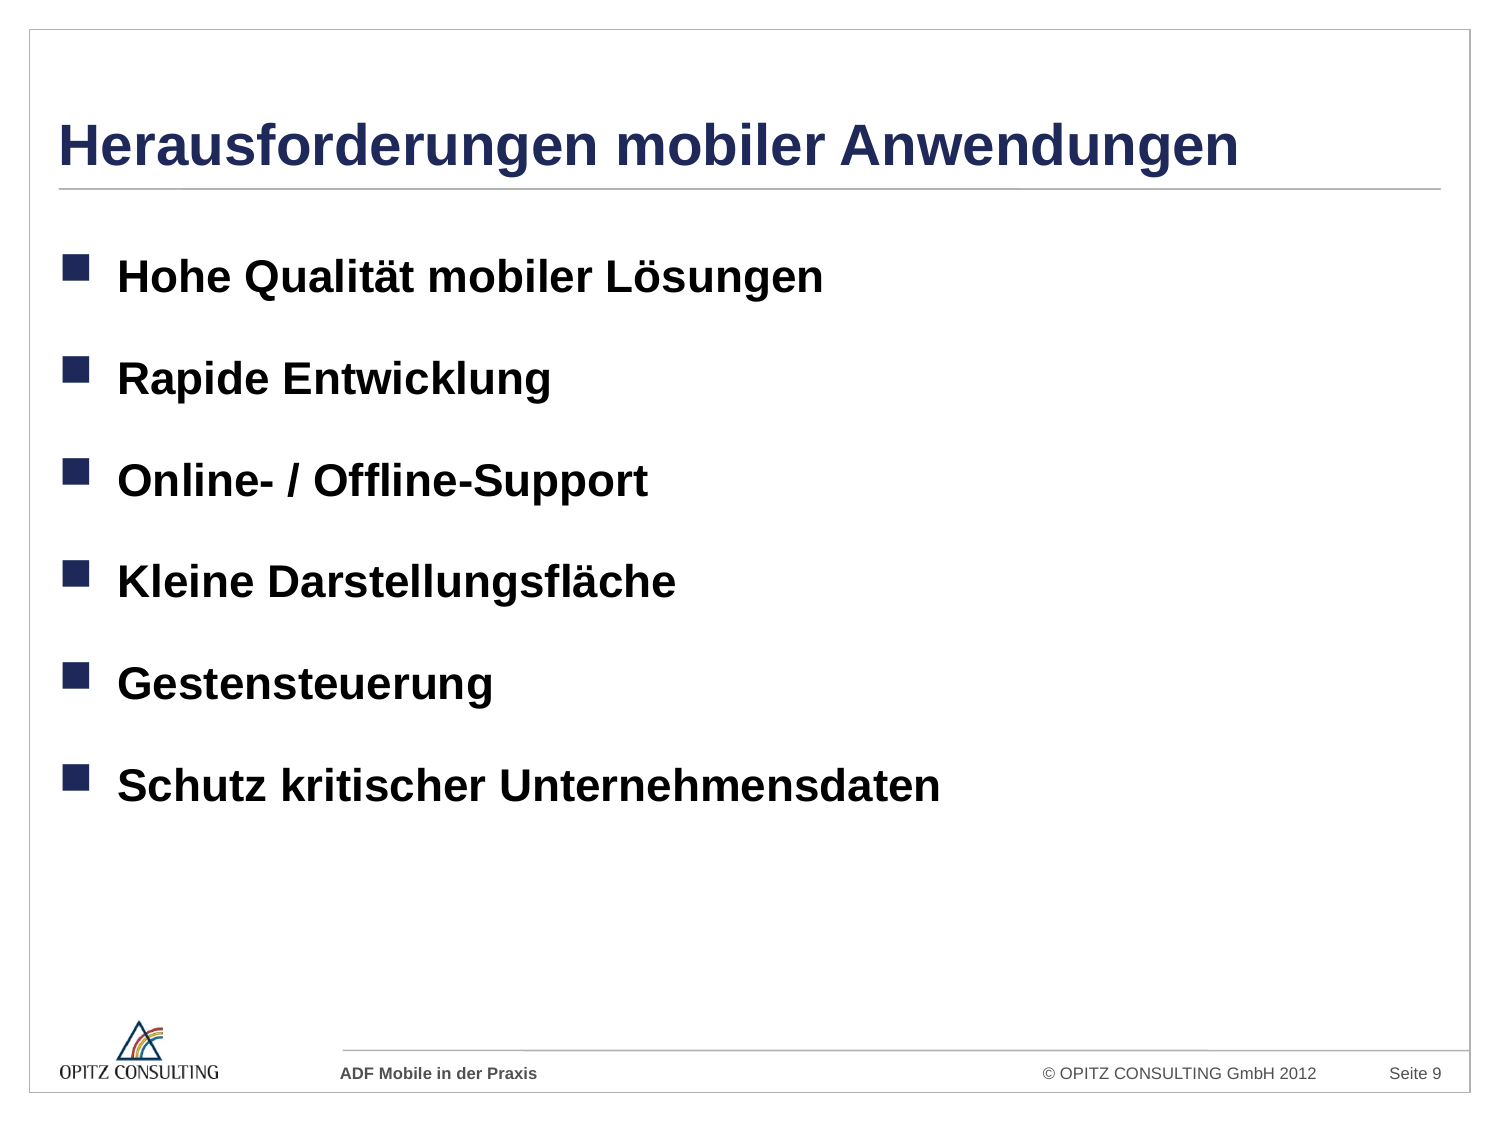

# Herausforderungen mobiler Anwendungen
Hohe Qualität mobiler Lösungen
Rapide Entwicklung
Online- / Offline-Support
Kleine Darstellungsfläche
Gestensteuerung
Schutz kritischer Unternehmensdaten